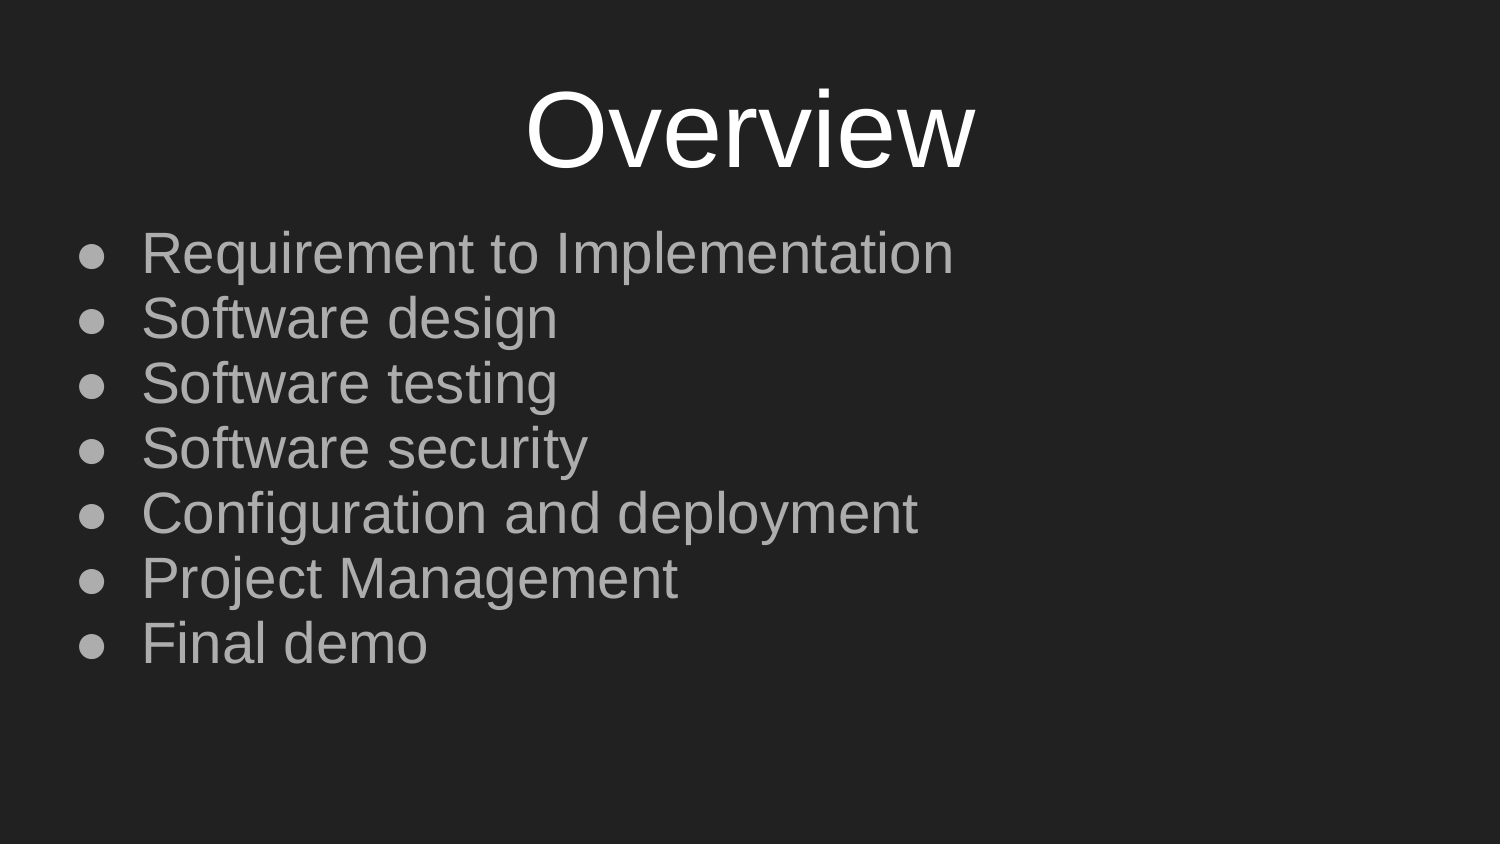

# Overview
Requirement to Implementation
Software design
Software testing
Software security
Configuration and deployment
Project Management
Final demo